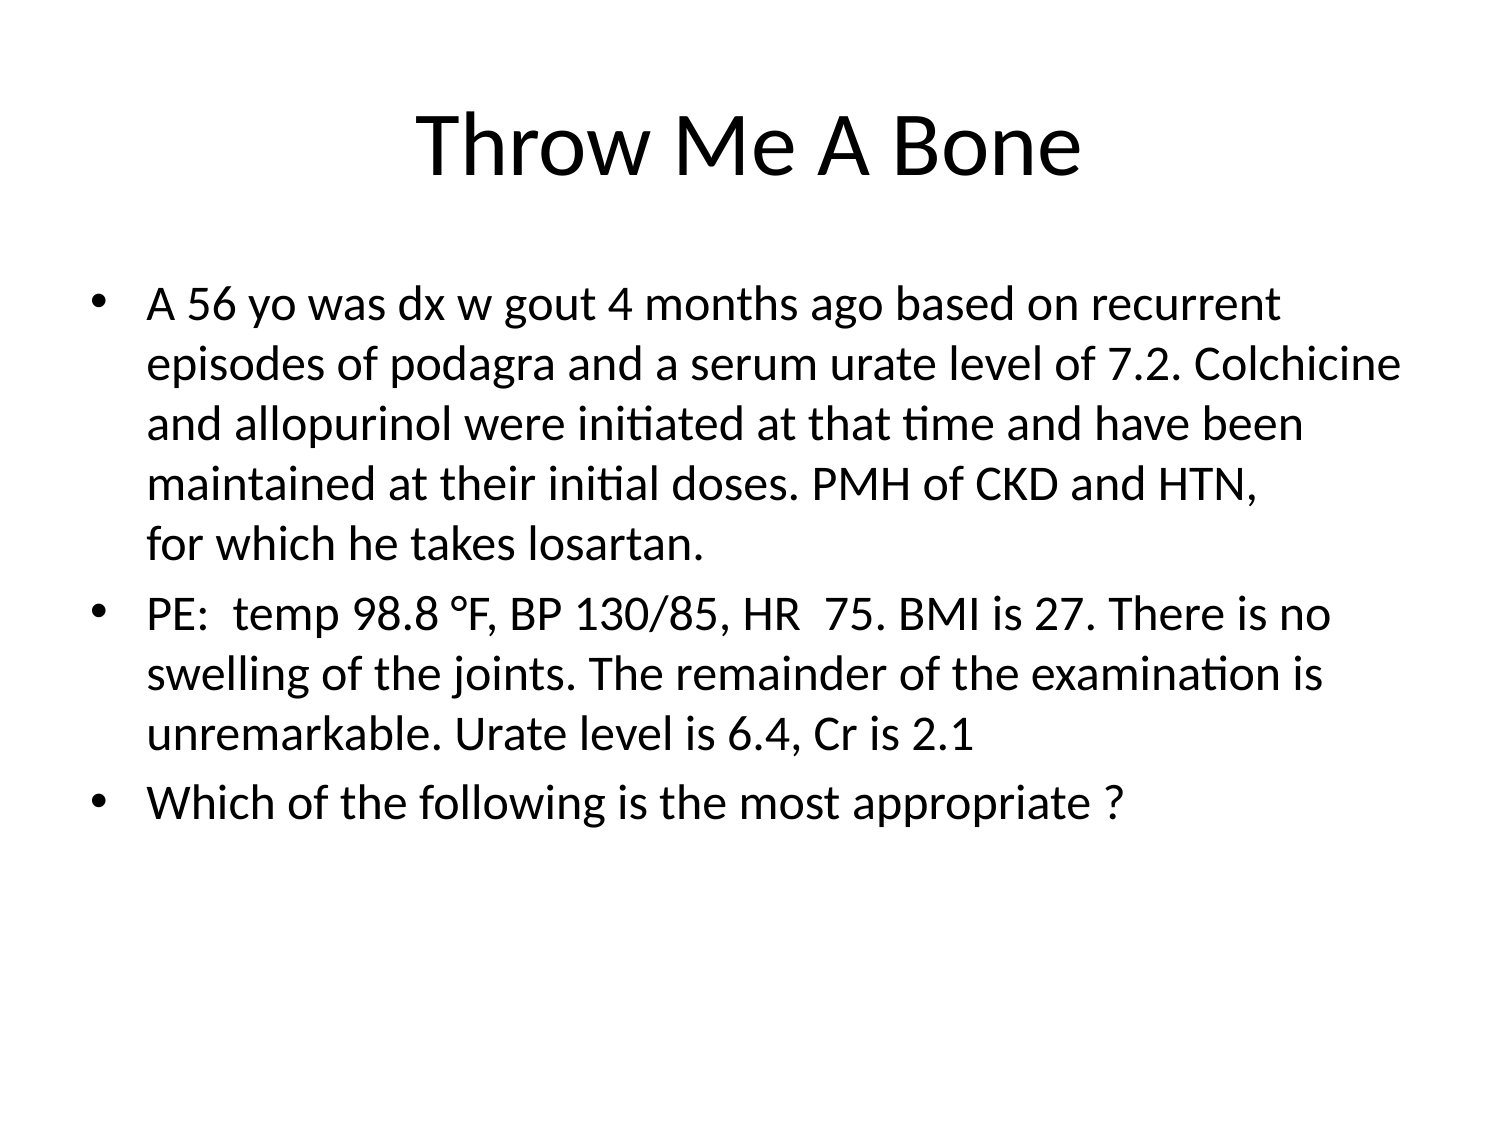

# Throw Me A Bone
A 56 yo was dx w gout 4 months ago based on recurrent episodes of podagra and a serum urate level of 7.2. Colchicine and allopurinol were initiated at that time and have been maintained at their initial doses. PMH of CKD and HTN,  for which he takes losartan.
PE:  temp 98.8 °F, BP 130/85, HR  75. BMI is 27. There is no swelling of the joints. The remainder of the examination is unremarkable. Urate level is 6.4, Cr is 2.1
Which of the following is the most appropriate ?